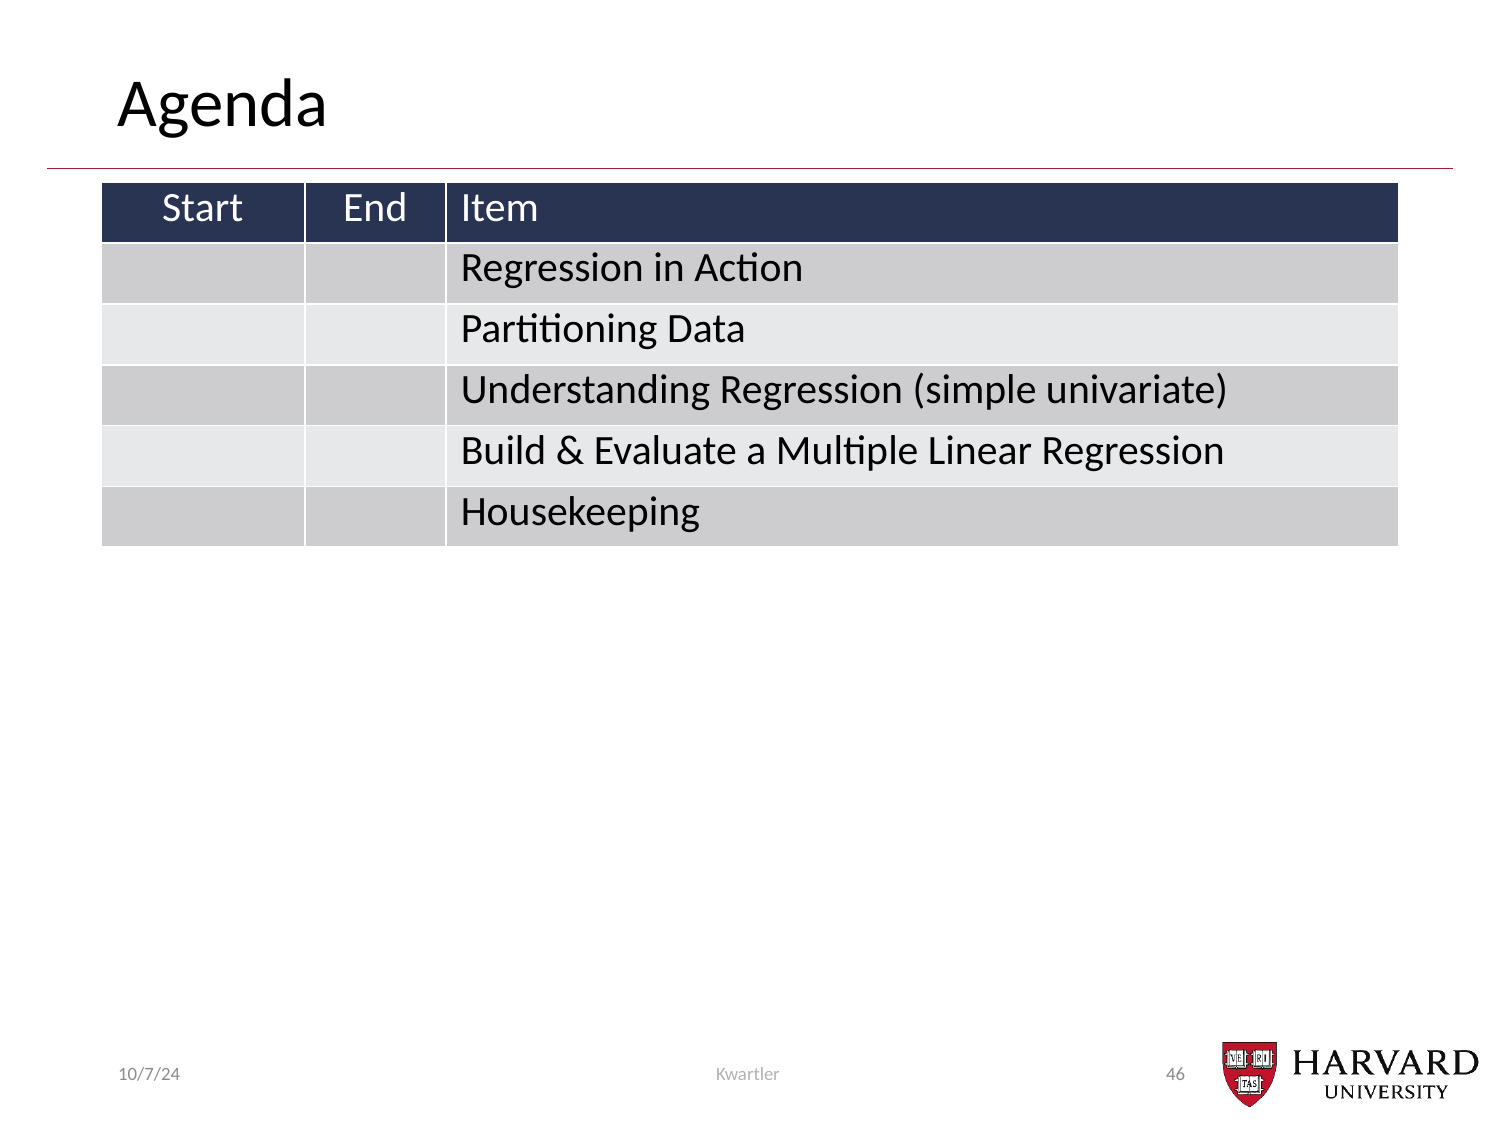

# Agenda
| Start | End | Item |
| --- | --- | --- |
|  |  | Regression in Action |
|  |  | Partitioning Data |
|  |  | Understanding Regression (simple univariate) |
|  |  | Build & Evaluate a Multiple Linear Regression |
|  |  | Housekeeping |
10/7/24
Kwartler
46